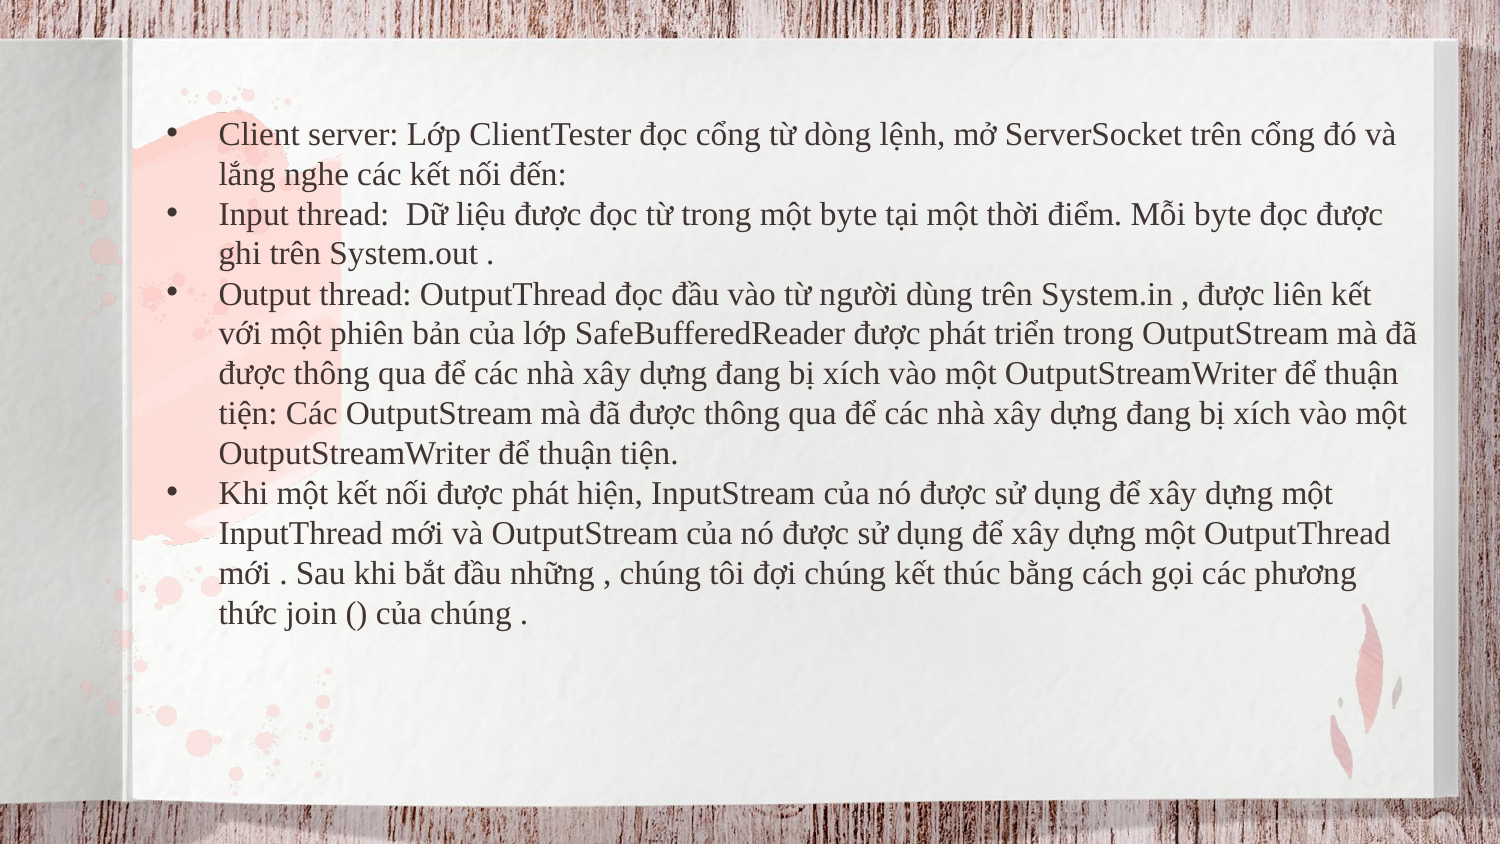

Client server: Lớp ClientTester đọc cổng từ dòng lệnh, mở ServerSocket trên cổng đó và lắng nghe các kết nối đến:
Input thread:  Dữ liệu được đọc từ trong một byte tại một thời điểm. Mỗi byte đọc được ghi trên System.out .
Output thread: OutputThread đọc đầu vào từ người dùng trên System.in , được liên kết với một phiên bản của lớp SafeBufferedReader được phát triển trong OutputStream mà đã được thông qua để các nhà xây dựng đang bị xích vào một OutputStreamWriter để thuận tiện: Các OutputStream mà đã được thông qua để các nhà xây dựng đang bị xích vào một OutputStreamWriter để thuận tiện.
Khi một kết nối được phát hiện, InputStream của nó được sử dụng để xây dựng một InputThread mới và OutputStream của nó được sử dụng để xây dựng một OutputThread mới . Sau khi bắt đầu những , chúng tôi đợi chúng kết thúc bằng cách gọi các phương thức join () của chúng .